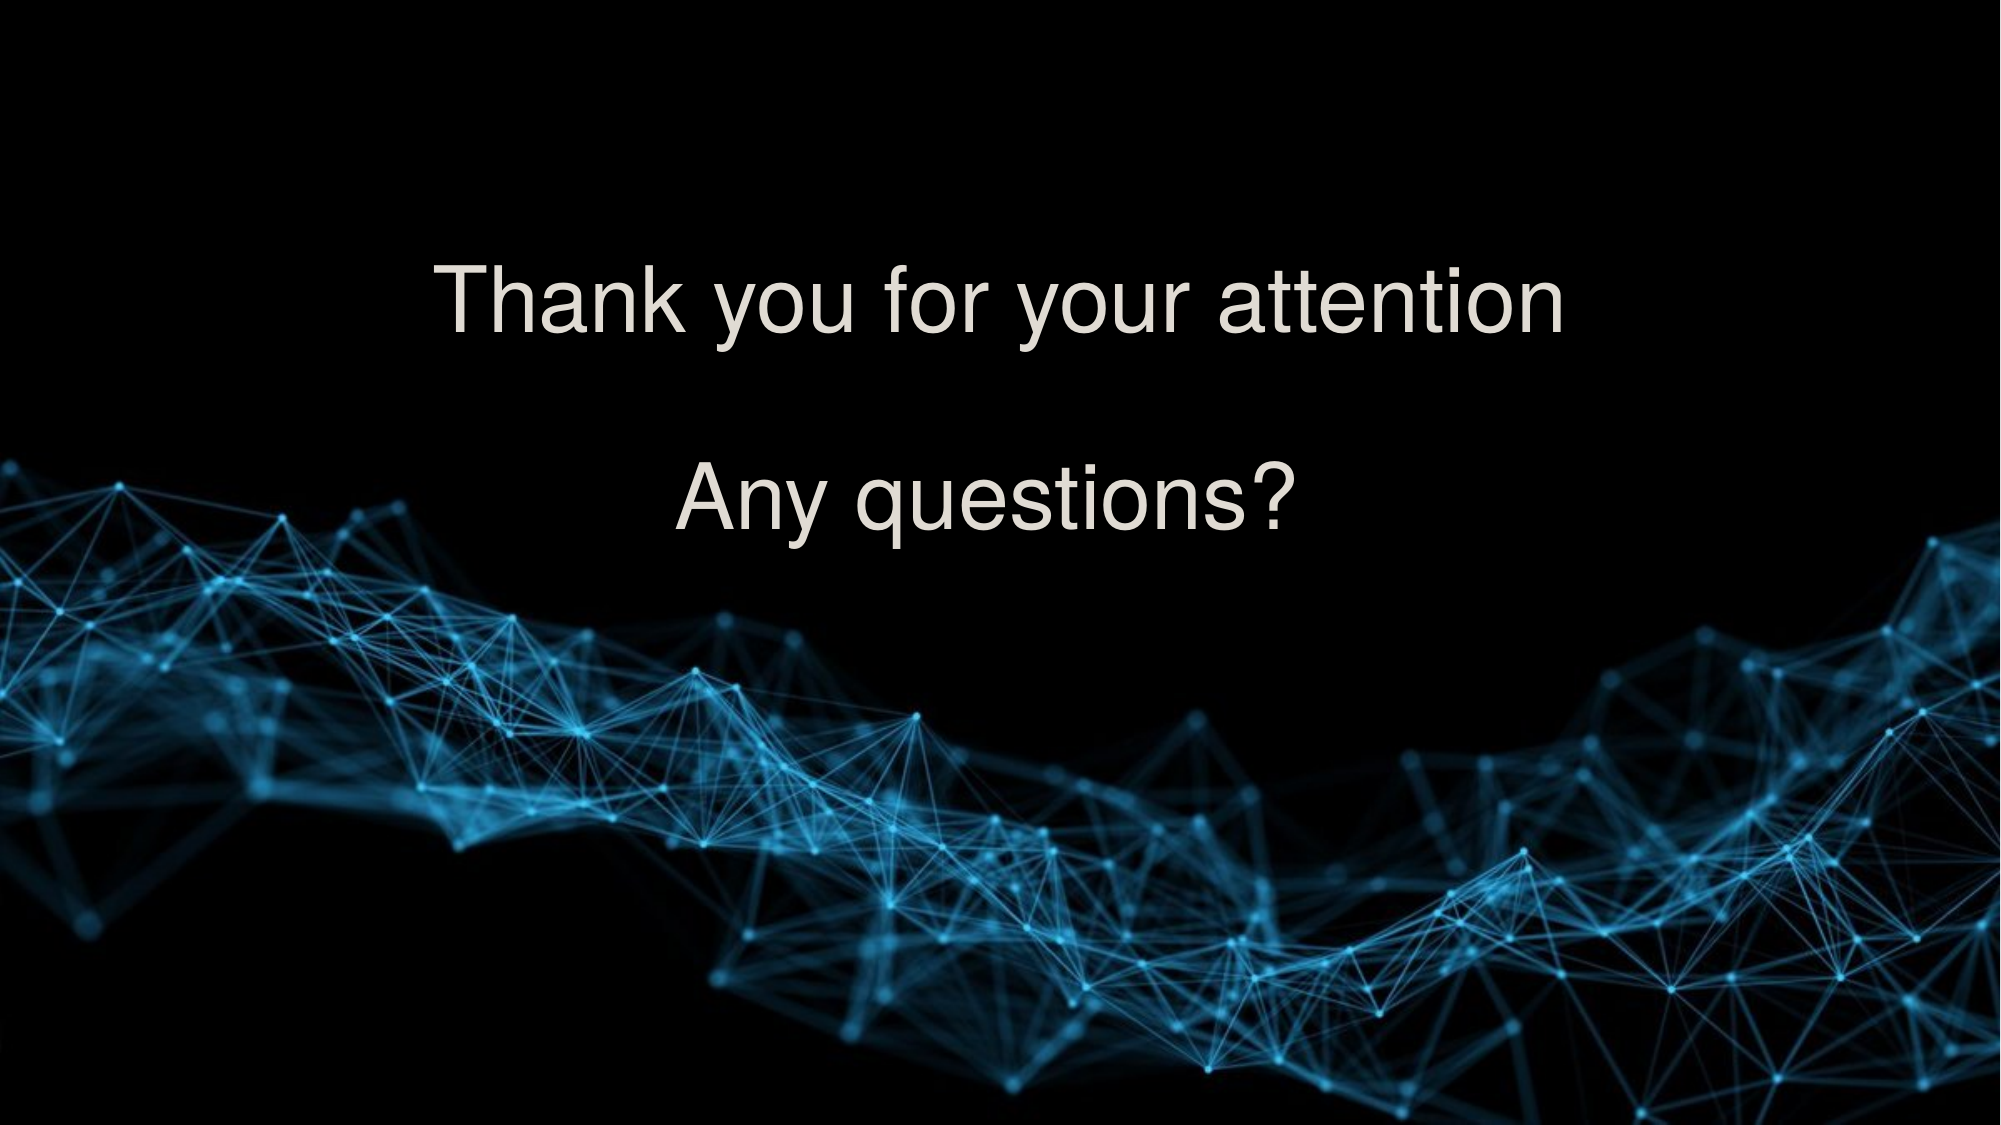

# Thank you for your attention Any questions?